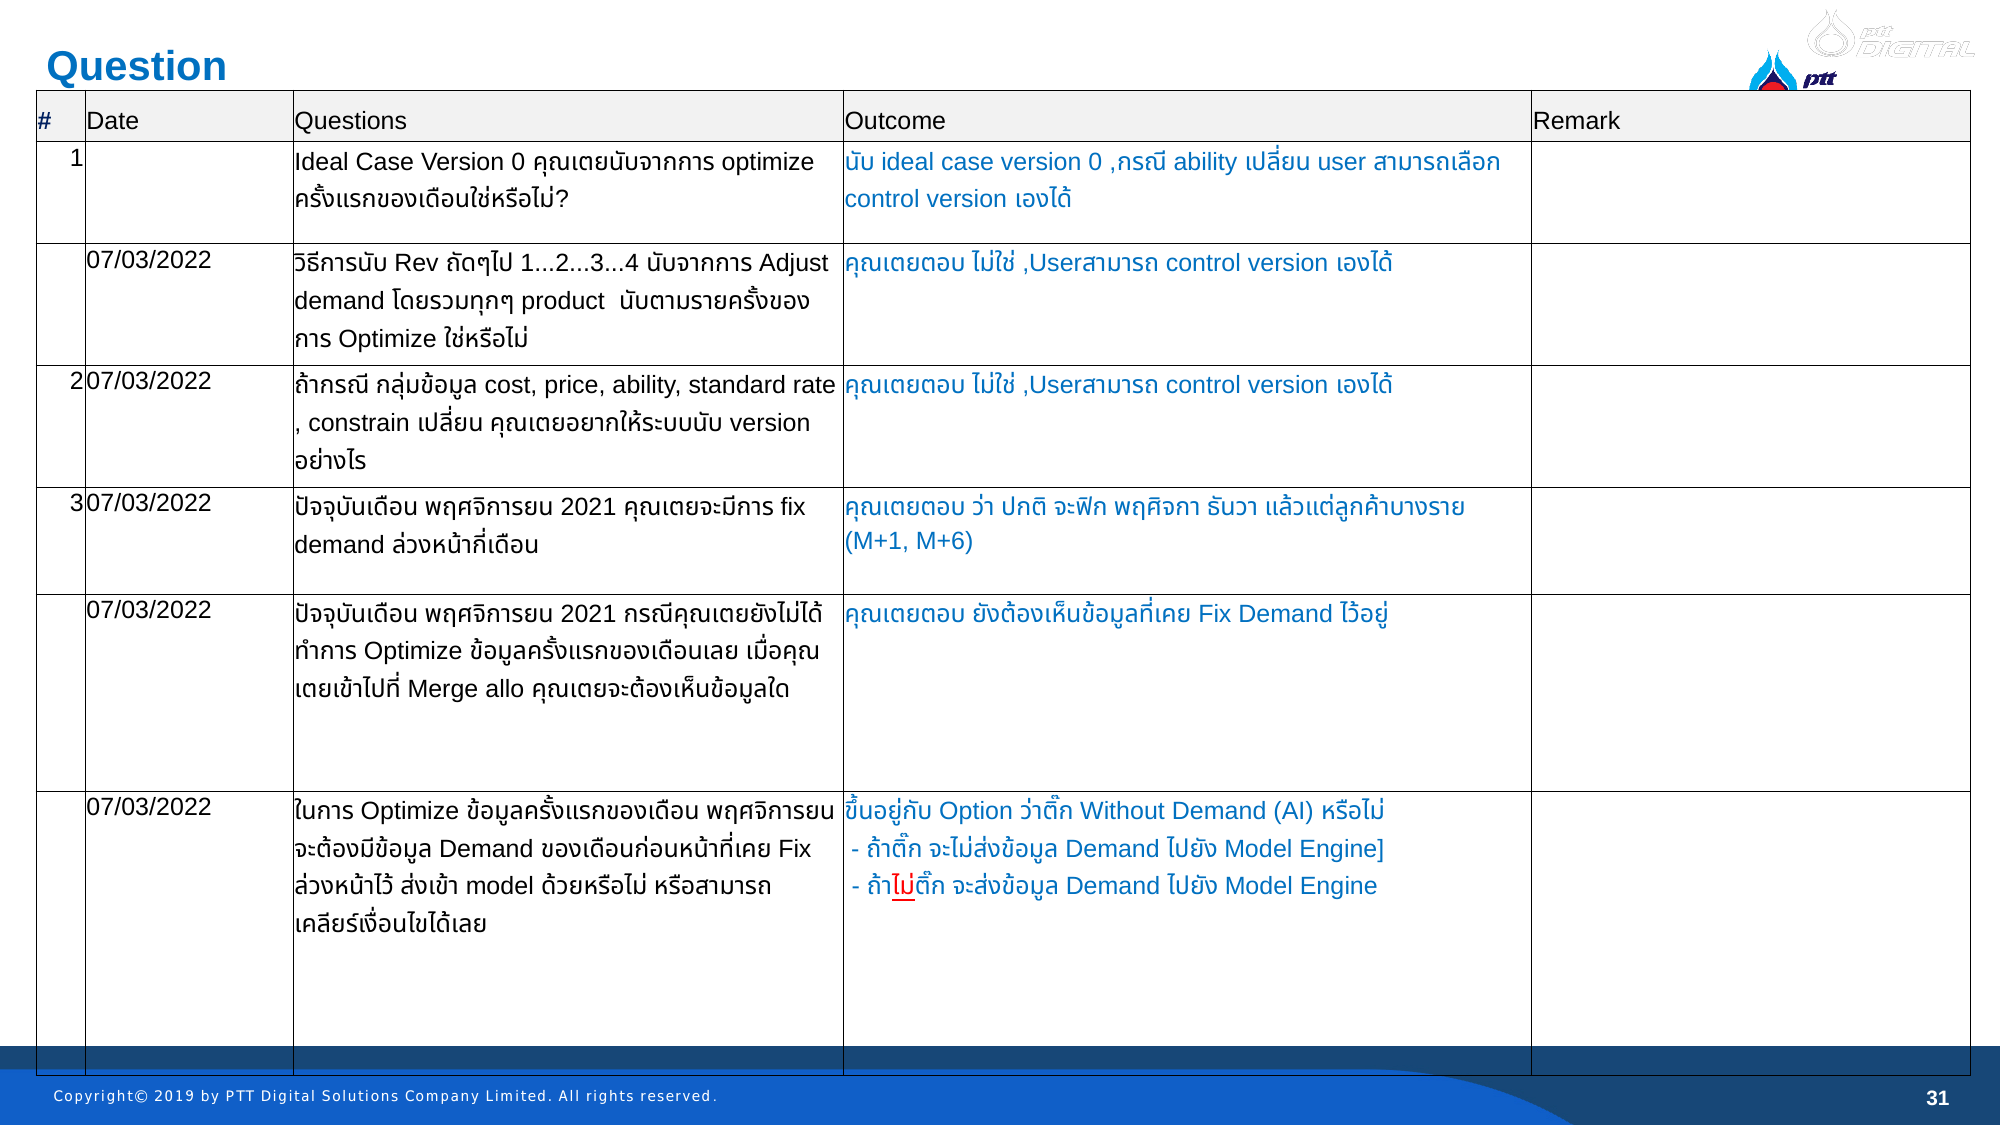

Question
| # | Date | Questions | Outcome | Remark |
| --- | --- | --- | --- | --- |
| 1 |  | Ideal Case Version 0 คุณเตยนับจากการ optimize ครั้งแรกของเดือนใช่หรือไม่? | นับ ideal case version 0 ,กรณี ability เปลี่ยน user สามารถเลือก control version เองได้ |  |
|  | 07/03/2022 | วิธีการนับ Rev ถัดๆไป 1...2...3...4 นับจากการ Adjust demand โดยรวมทุกๆ product นับตามรายครั้งของการ Optimize ใช่หรือไม่ | คุณเตยตอบ ไม่ใช่ ,Userสามารถ control version เองได้ |  |
| 2 | 07/03/2022 | ถ้ากรณี กลุ่มข้อมูล cost, price, ability, standard rate , constrain เปลี่ยน คุณเตยอยากให้ระบบนับ version อย่างไร | คุณเตยตอบ ไม่ใช่ ,Userสามารถ control version เองได้ |  |
| 3 | 07/03/2022 | ปัจจุบันเดือน พฤศจิการยน 2021 คุณเตยจะมีการ fix demand ล่วงหน้ากี่เดือน | คุณเตยตอบ ว่า ปกติ จะฟิก พฤศิจกา ธันวา แล้วแต่ลูกค้าบางราย (M+1, M+6) |  |
|  | 07/03/2022 | ปัจจุบันเดือน พฤศจิการยน 2021 กรณีคุณเตยยังไม่ได้ทำการ Optimize ข้อมูลครั้งแรกของเดือนเลย เมื่อคุณเตยเข้าไปที่ Merge allo คุณเตยจะต้องเห็นข้อมูลใด | คุณเตยตอบ ยังต้องเห็นข้อมูลที่เคย Fix Demand ไว้อยู่ |  |
|  | 07/03/2022 | ในการ Optimize ข้อมูลครั้งแรกของเดือน พฤศจิการยน จะต้องมีข้อมูล Demand ของเดือนก่อนหน้าที่เคย Fix ล่วงหน้าไว้ ส่งเข้า model ด้วยหรือไม่ หรือสามารถ เคลียร์เงื่อนไขได้เลย | ขึ้นอยู่กับ Option ว่าติ๊ก Without Demand (AI) หรือไม่ - ถ้าติ๊ก จะไม่ส่งข้อมูล Demand ไปยัง Model Engine] - ถ้าไม่ติ๊ก จะส่งข้อมูล Demand ไปยัง Model Engine |  |
31